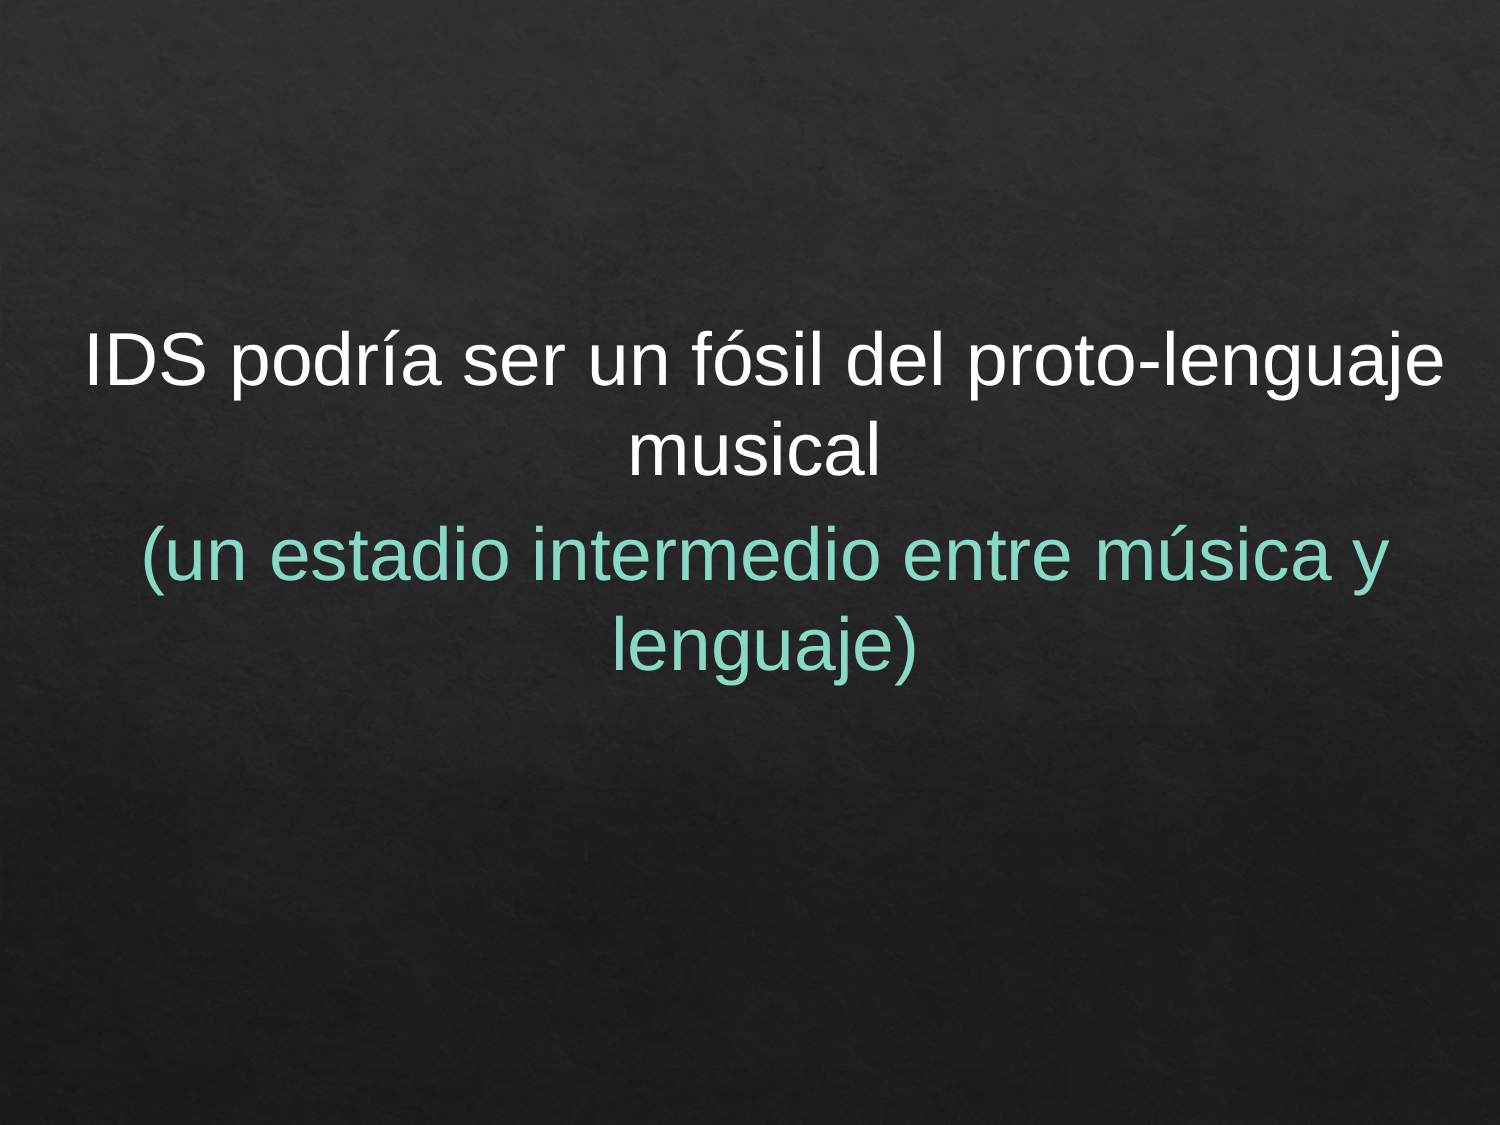

IDS podría ser un fósil del proto-lenguaje musical
(un estadio intermedio entre música y lenguaje)